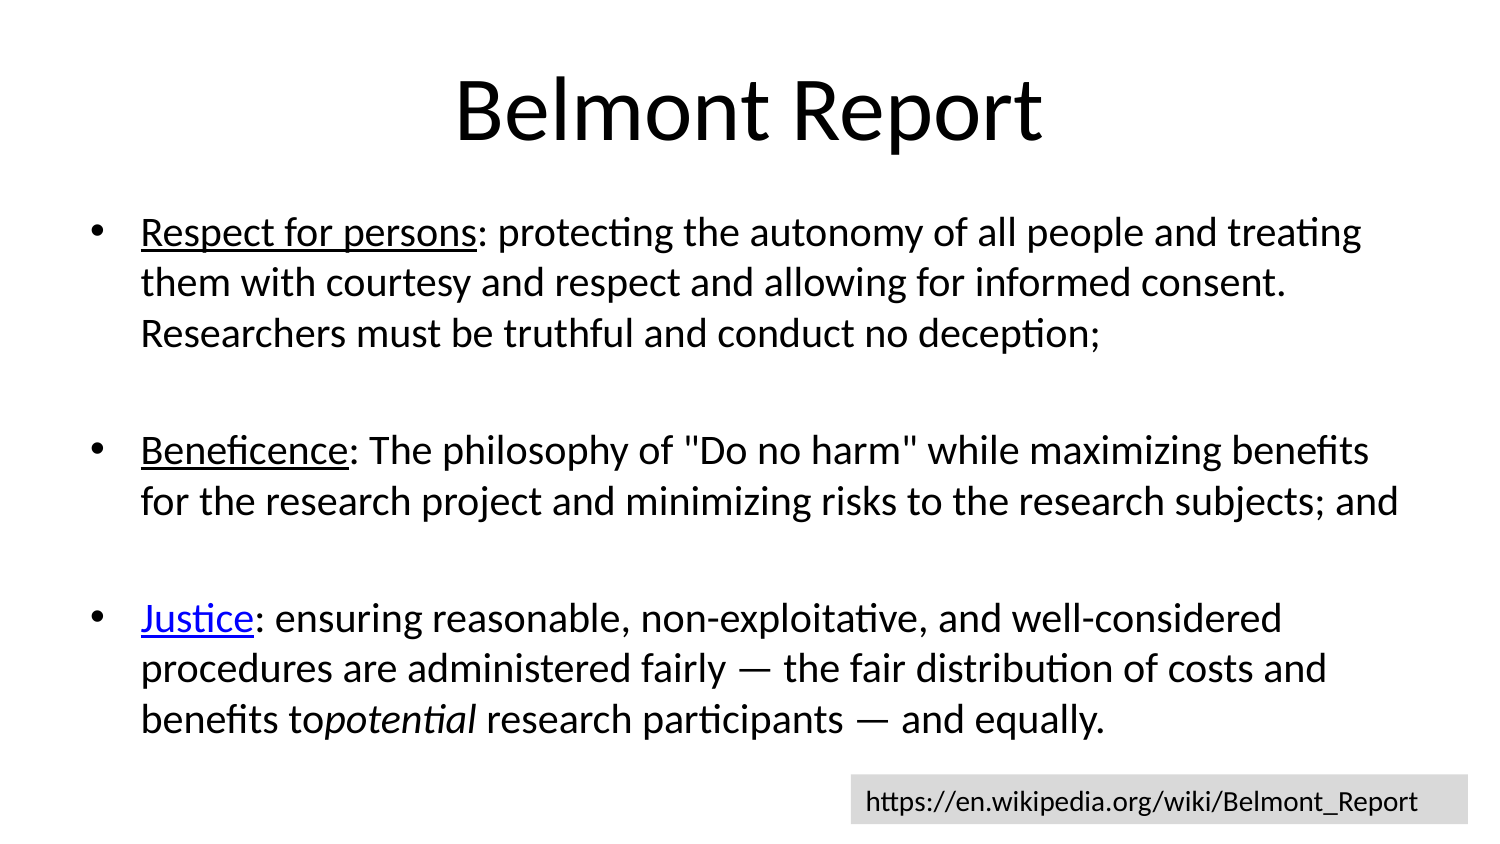

# Belmont Report
Respect for persons: protecting the autonomy of all people and treating them with courtesy and respect and allowing for informed consent. Researchers must be truthful and conduct no deception;

Beneficence: The philosophy of "Do no harm" while maximizing benefits for the research project and minimizing risks to the research subjects; and

Justice: ensuring reasonable, non-exploitative, and well-considered procedures are administered fairly — the fair distribution of costs and benefits topotential research participants — and equally.

https://en.wikipedia.org/wiki/Belmont_Report